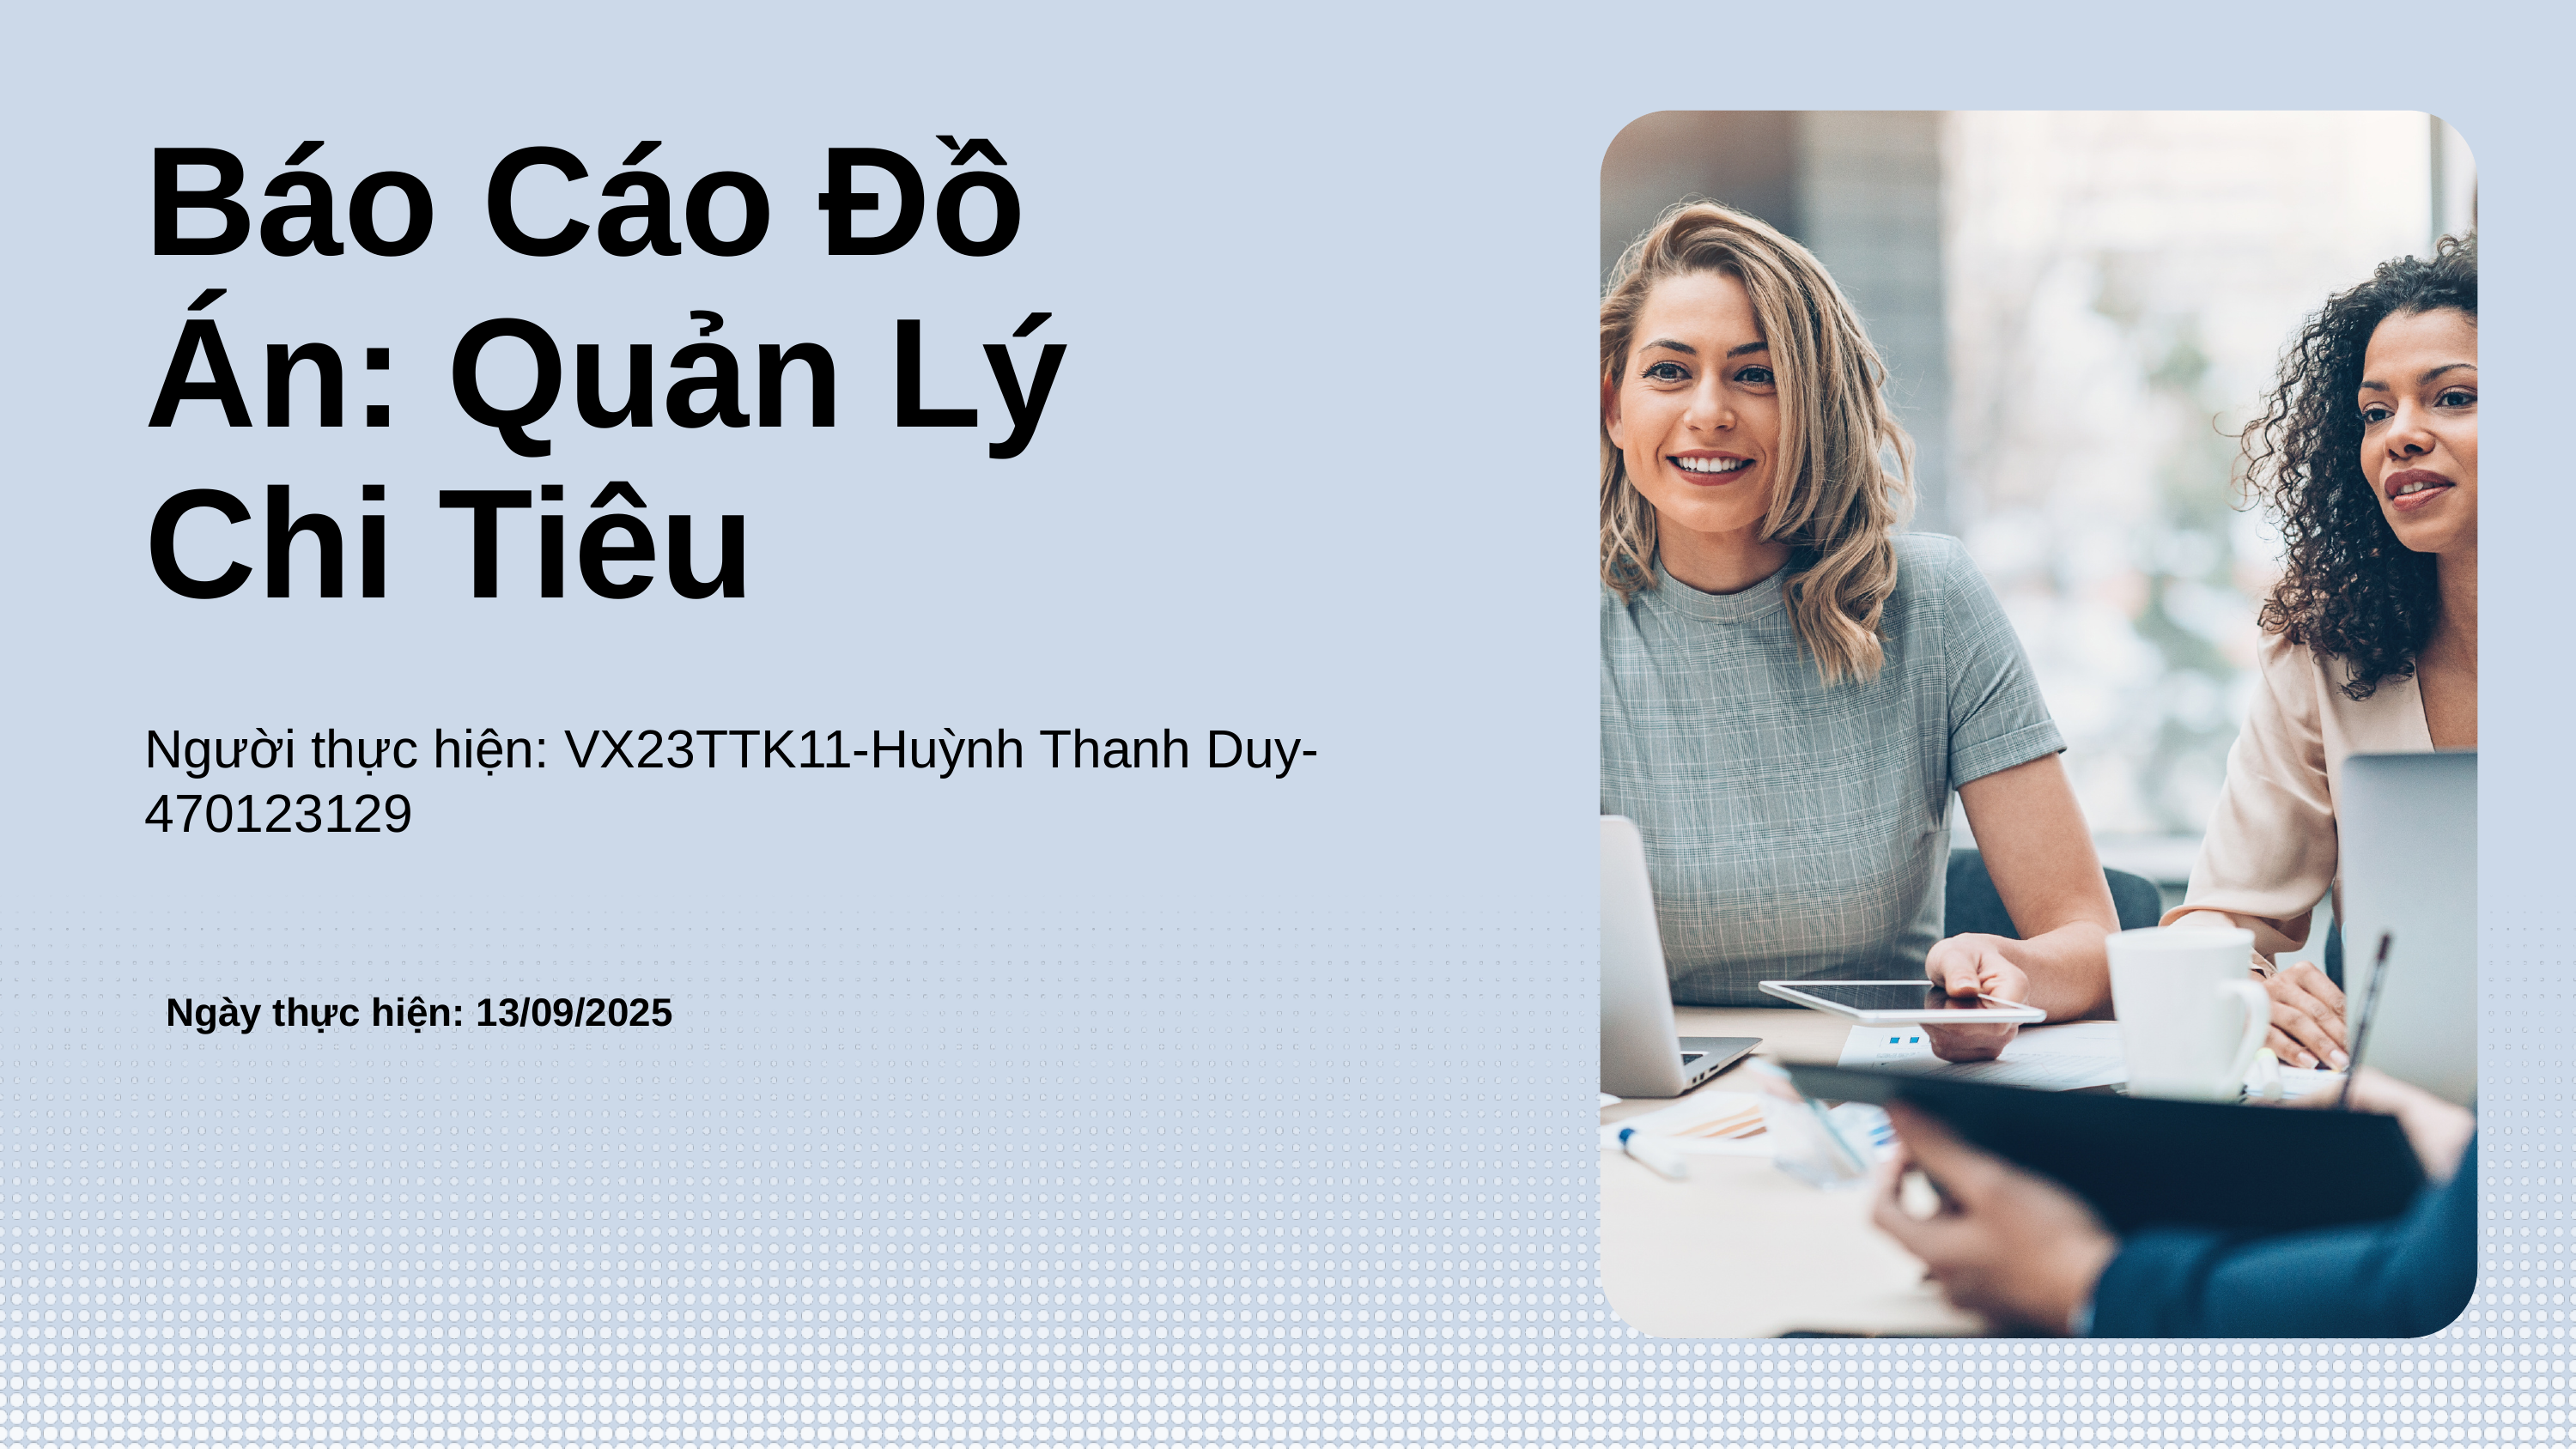

Báo Cáo Đồ Án: Quản Lý Chi Tiêu
Người thực hiện: VX23TTK11-Huỳnh Thanh Duy-470123129

Ngày thực hiện: 13/09/2025